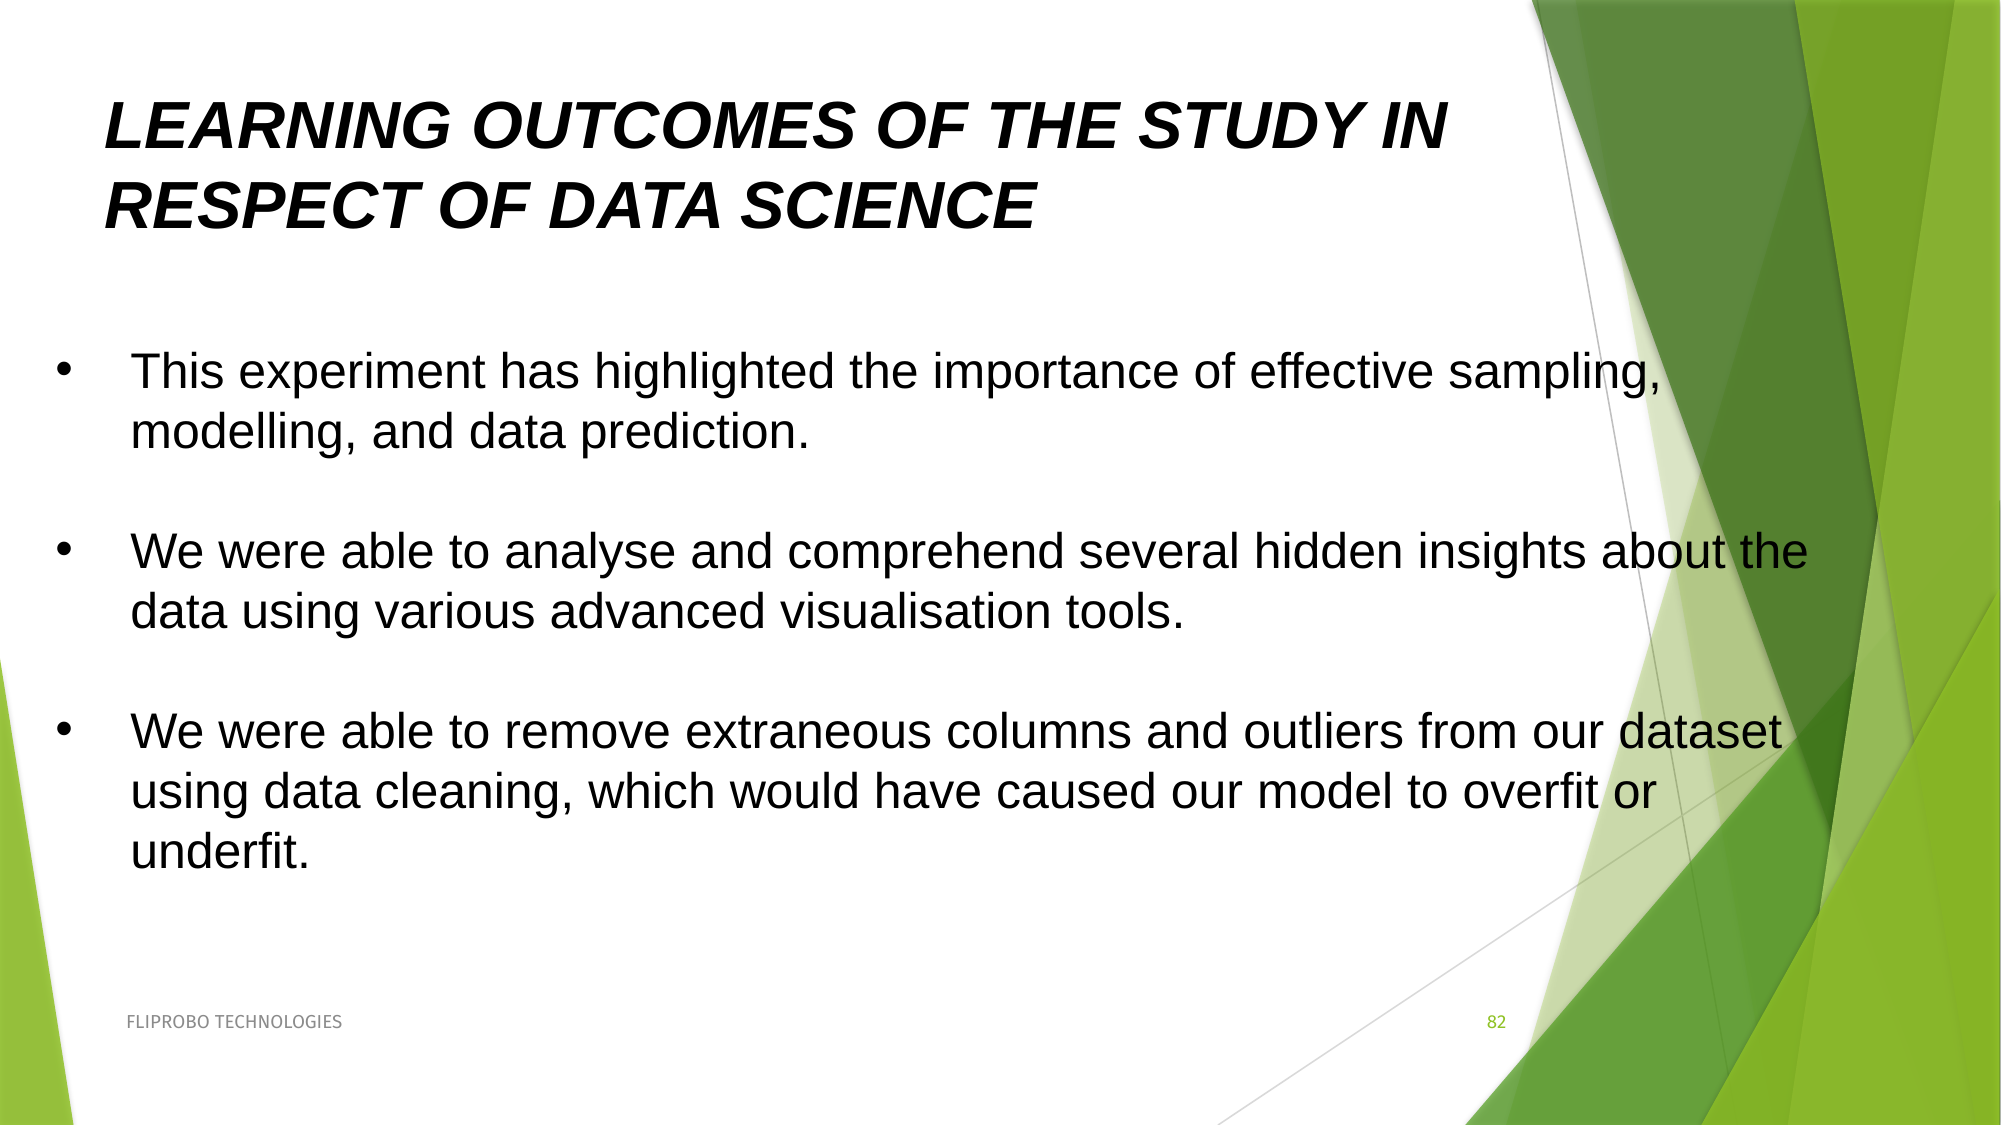

LEARNING OUTCOMES OF THE STUDY IN RESPECT OF DATA SCIENCE
This experiment has highlighted the importance of effective sampling, modelling, and data prediction.

We were able to analyse and comprehend several hidden insights about the data using various advanced visualisation tools.

We were able to remove extraneous columns and outliers from our dataset using data cleaning, which would have caused our model to overfit or underfit.

FLIPROBO TECHNOLOGIES
82